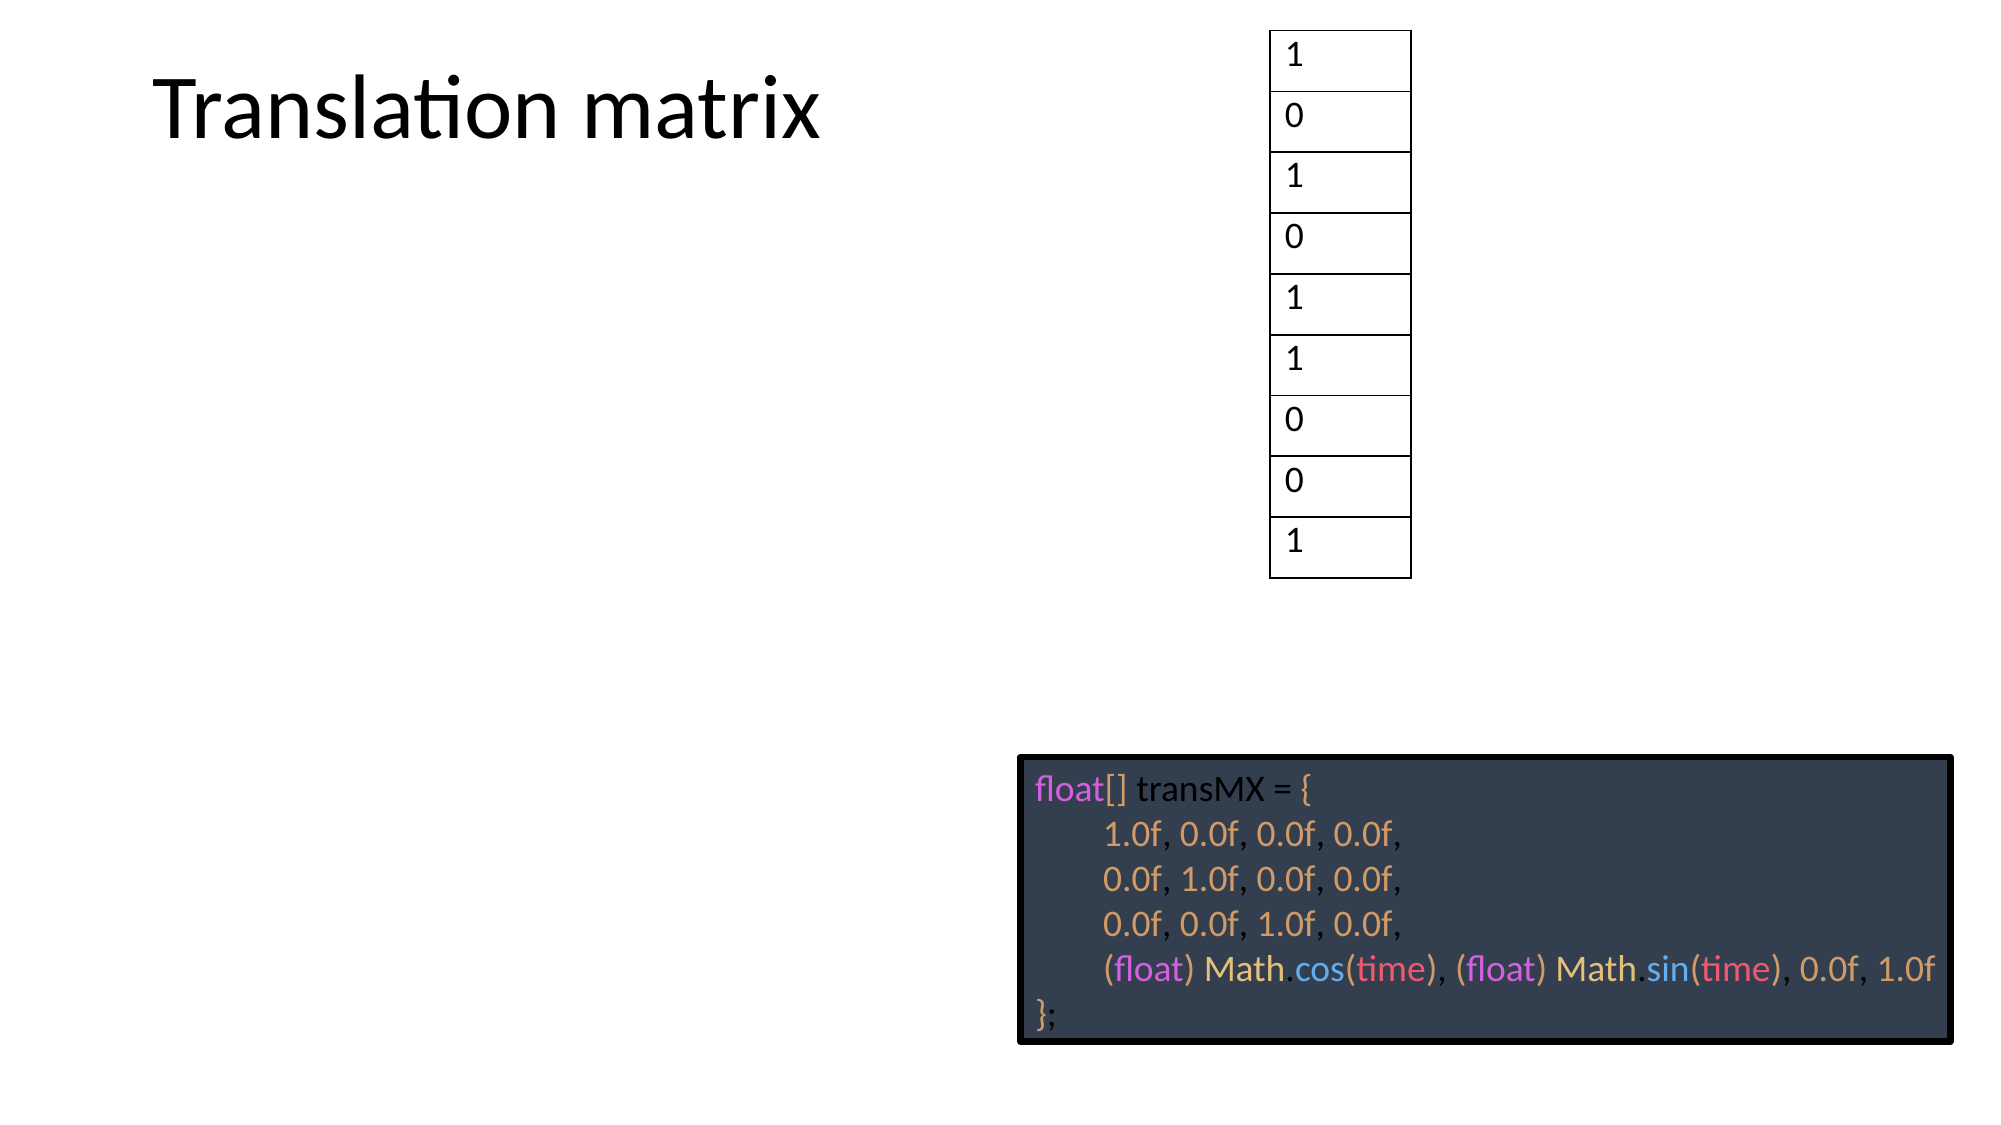

# Translation matrix
| 1 |
| --- |
| 0 |
| 1 |
| 0 |
| 1 |
| 1 |
| 0 |
| 0 |
| 1 |
float[] transMX = {
        1.0f, 0.0f, 0.0f, 0.0f,
        0.0f, 1.0f, 0.0f, 0.0f,
        0.0f, 0.0f, 1.0f, 0.0f,
        (float) Math.cos(time), (float) Math.sin(time), 0.0f, 1.0f
};